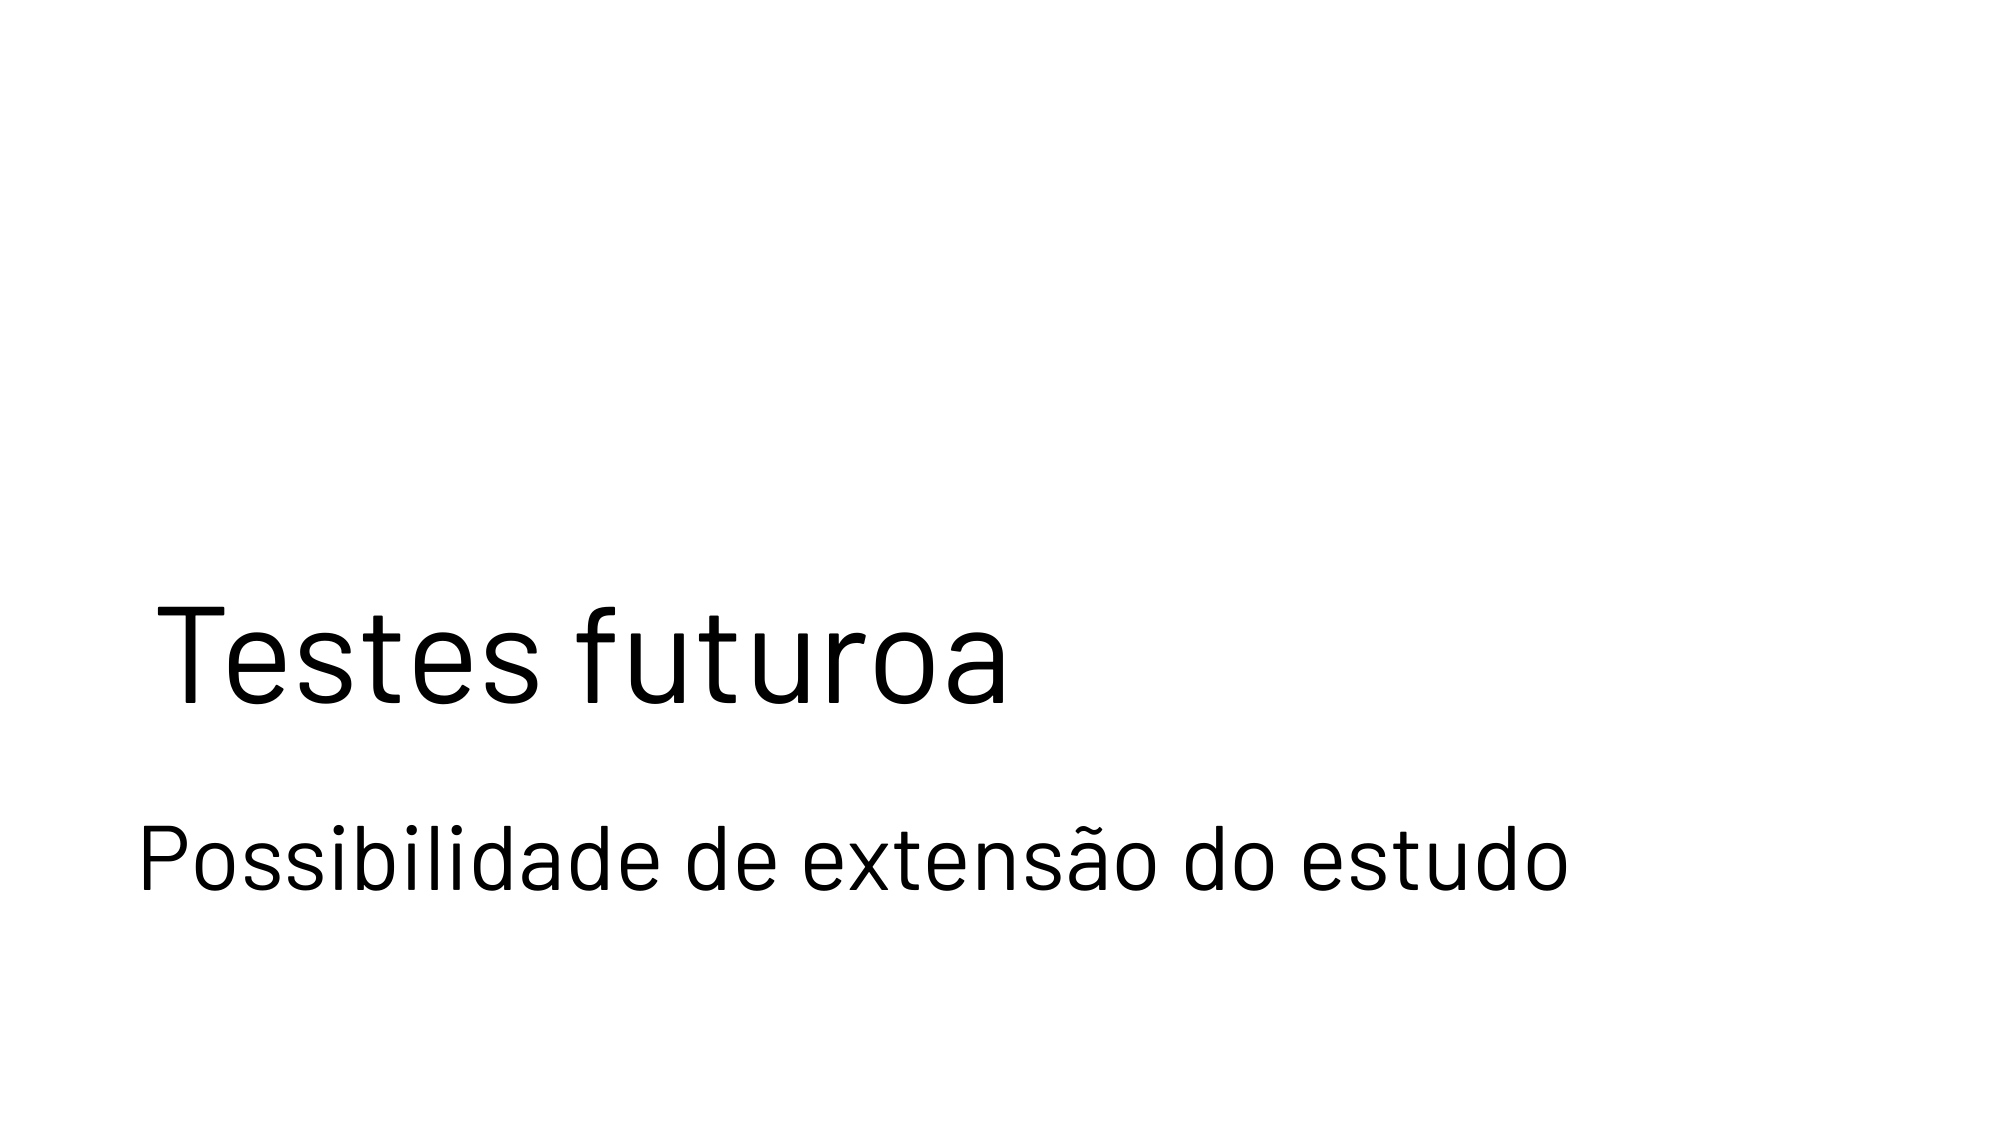

# Testes futuroa
Possibilidade de extensão do estudo